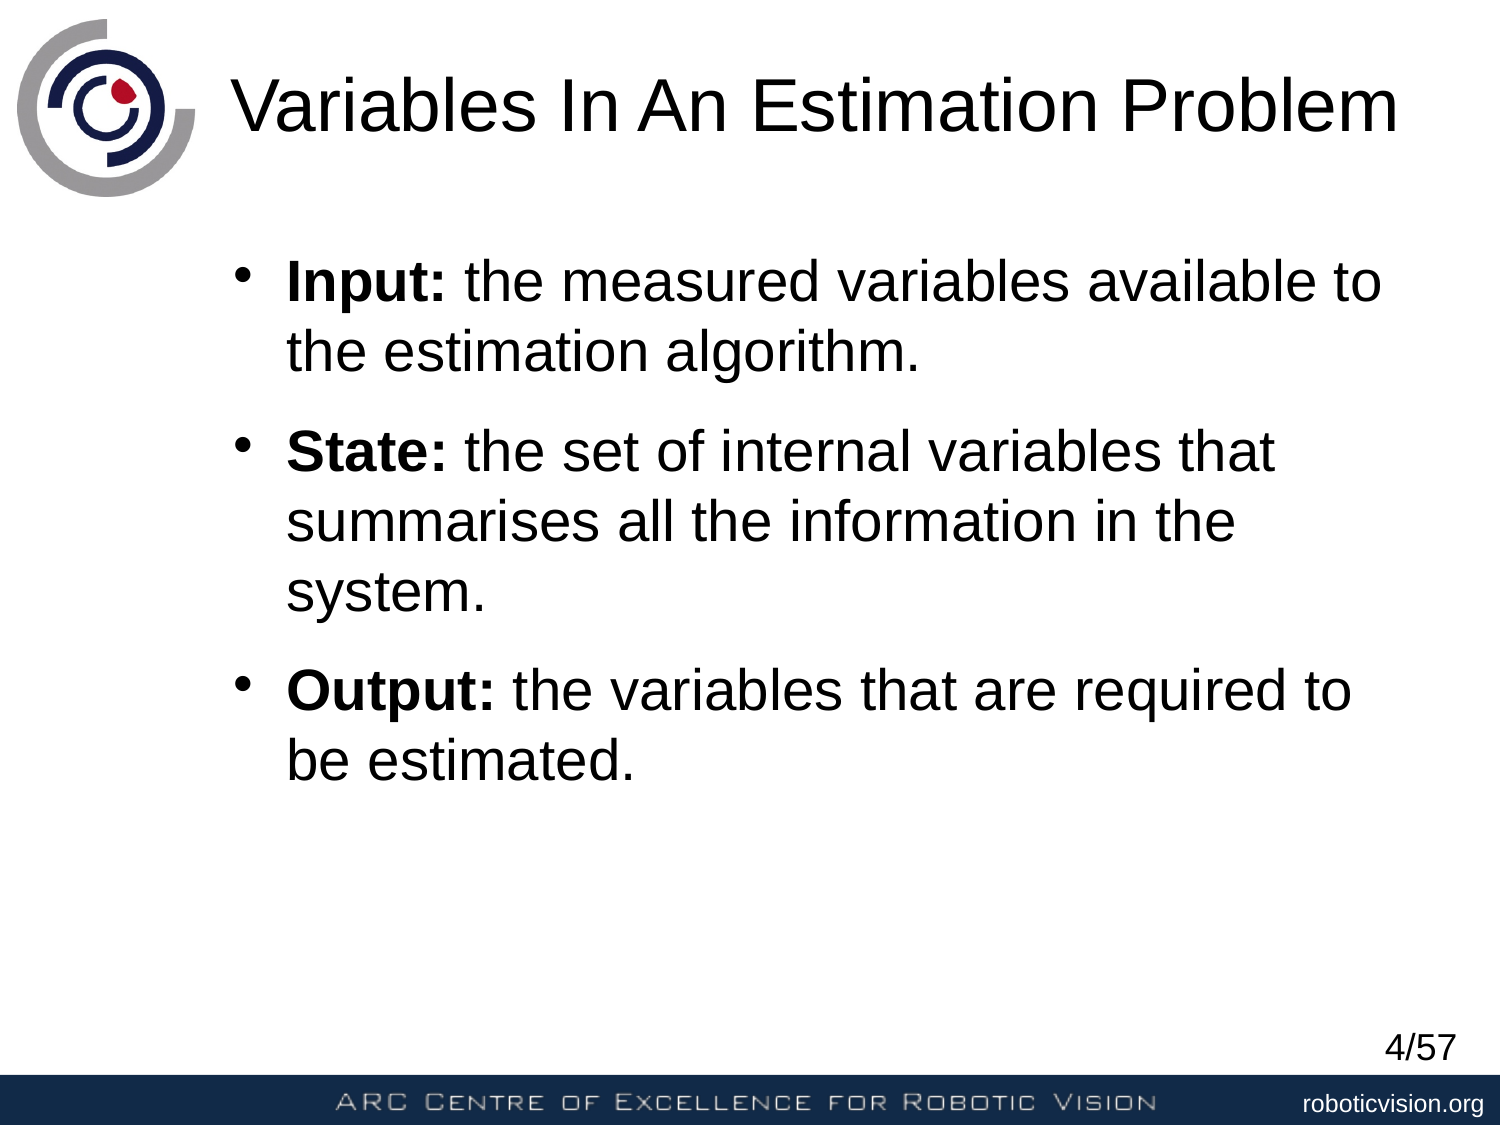

Variables In An Estimation Problem
Input: the measured variables available to the estimation algorithm.
State: the set of internal variables that summarises all the information in the system.
Output: the variables that are required to be estimated.

4/57